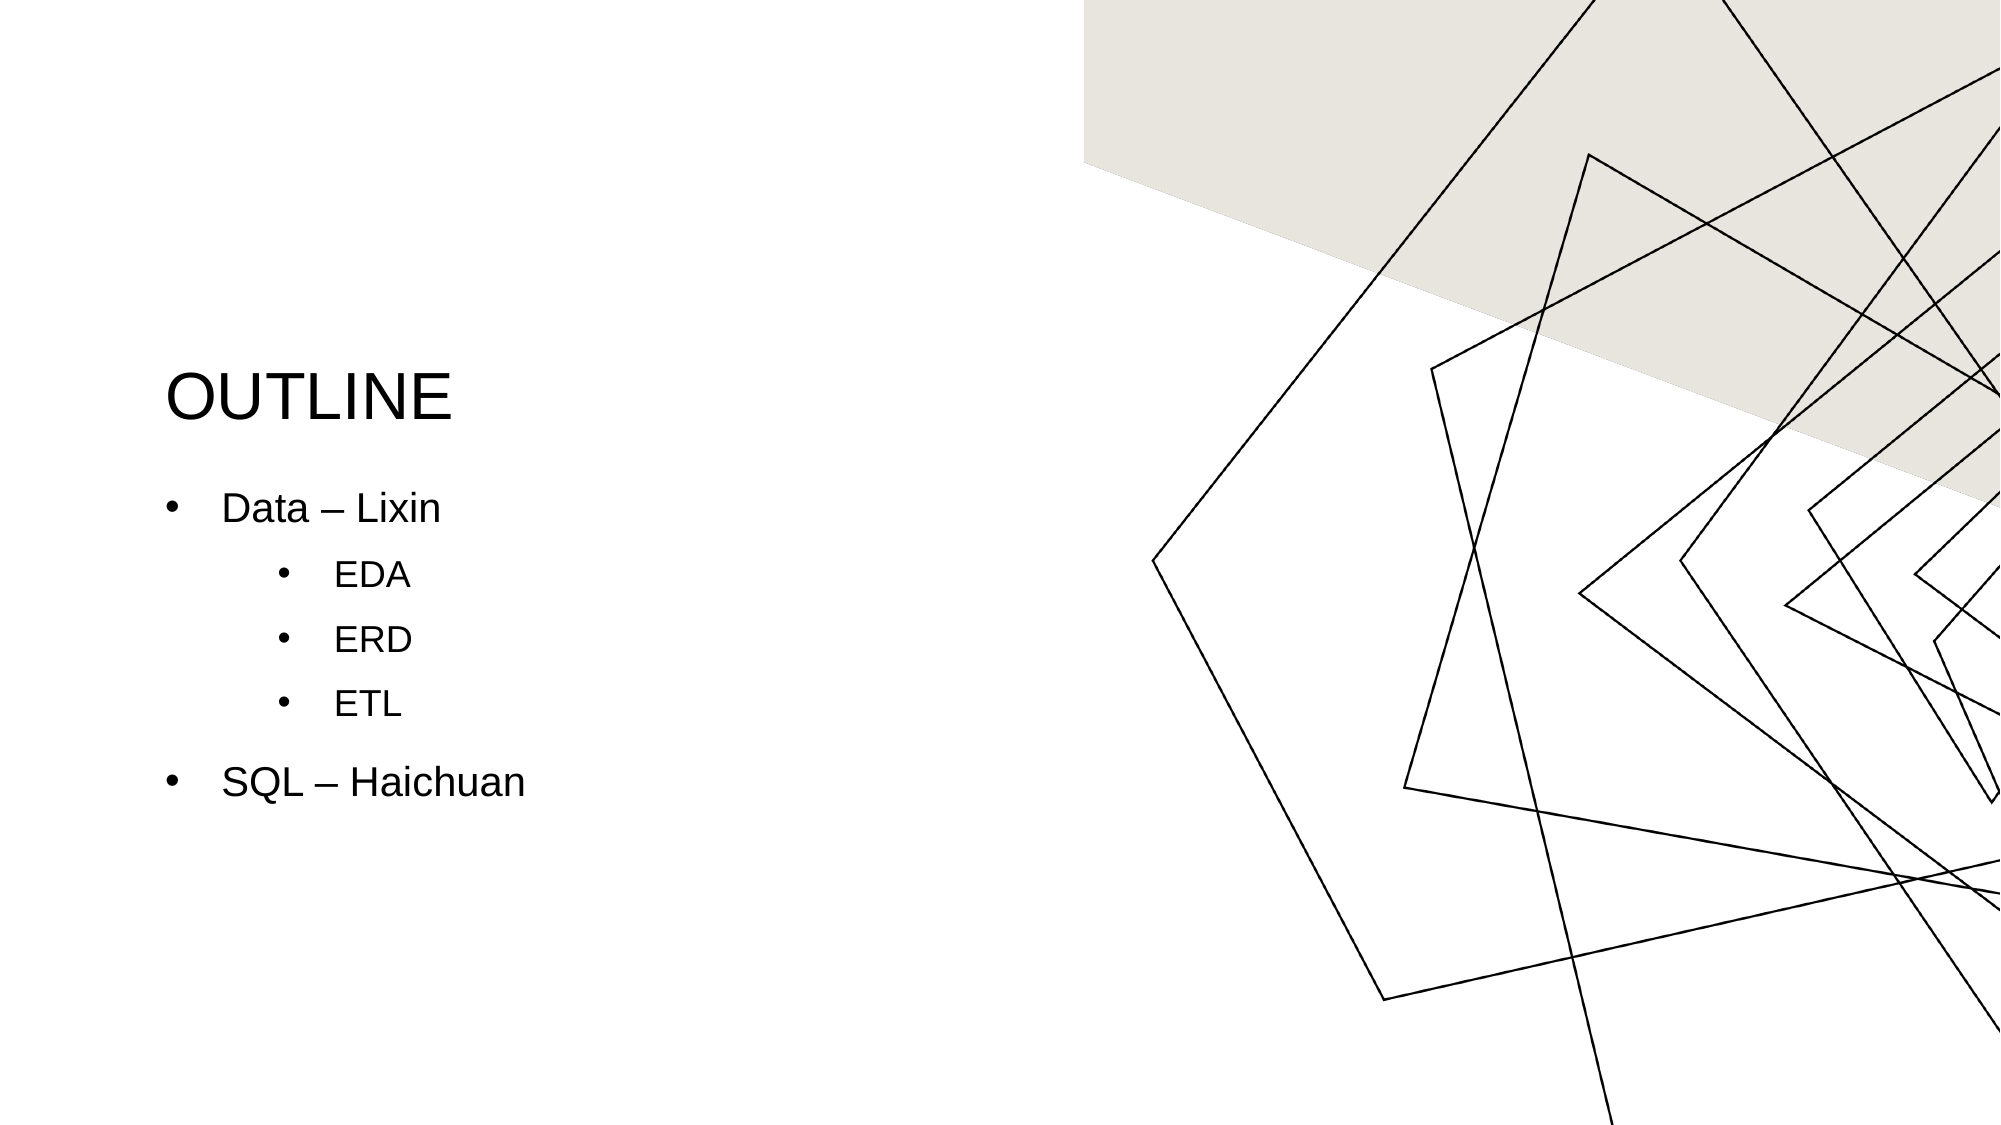

# Outline
Data – Lixin
EDA
ERD
ETL
SQL – Haichuan